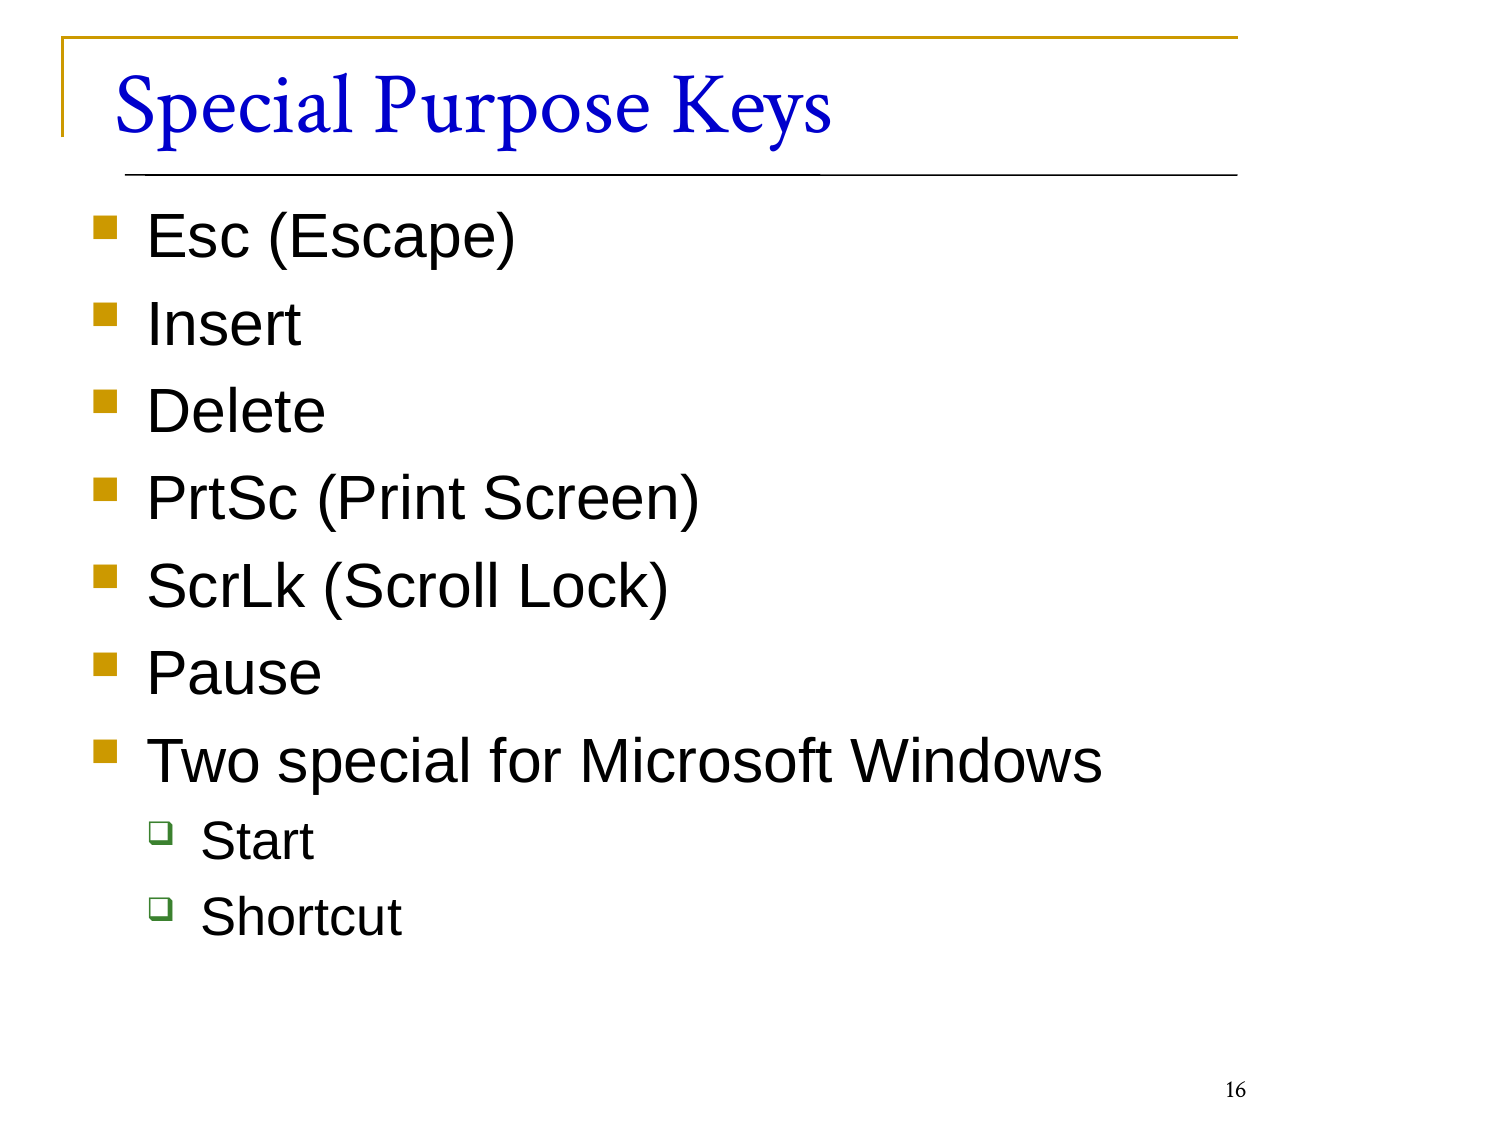

# Special Purpose Keys
Esc (Escape)
Insert
Delete
PrtSc (Print Screen)
ScrLk (Scroll Lock)
Pause
Two special for Microsoft Windows
Start
Shortcut
16